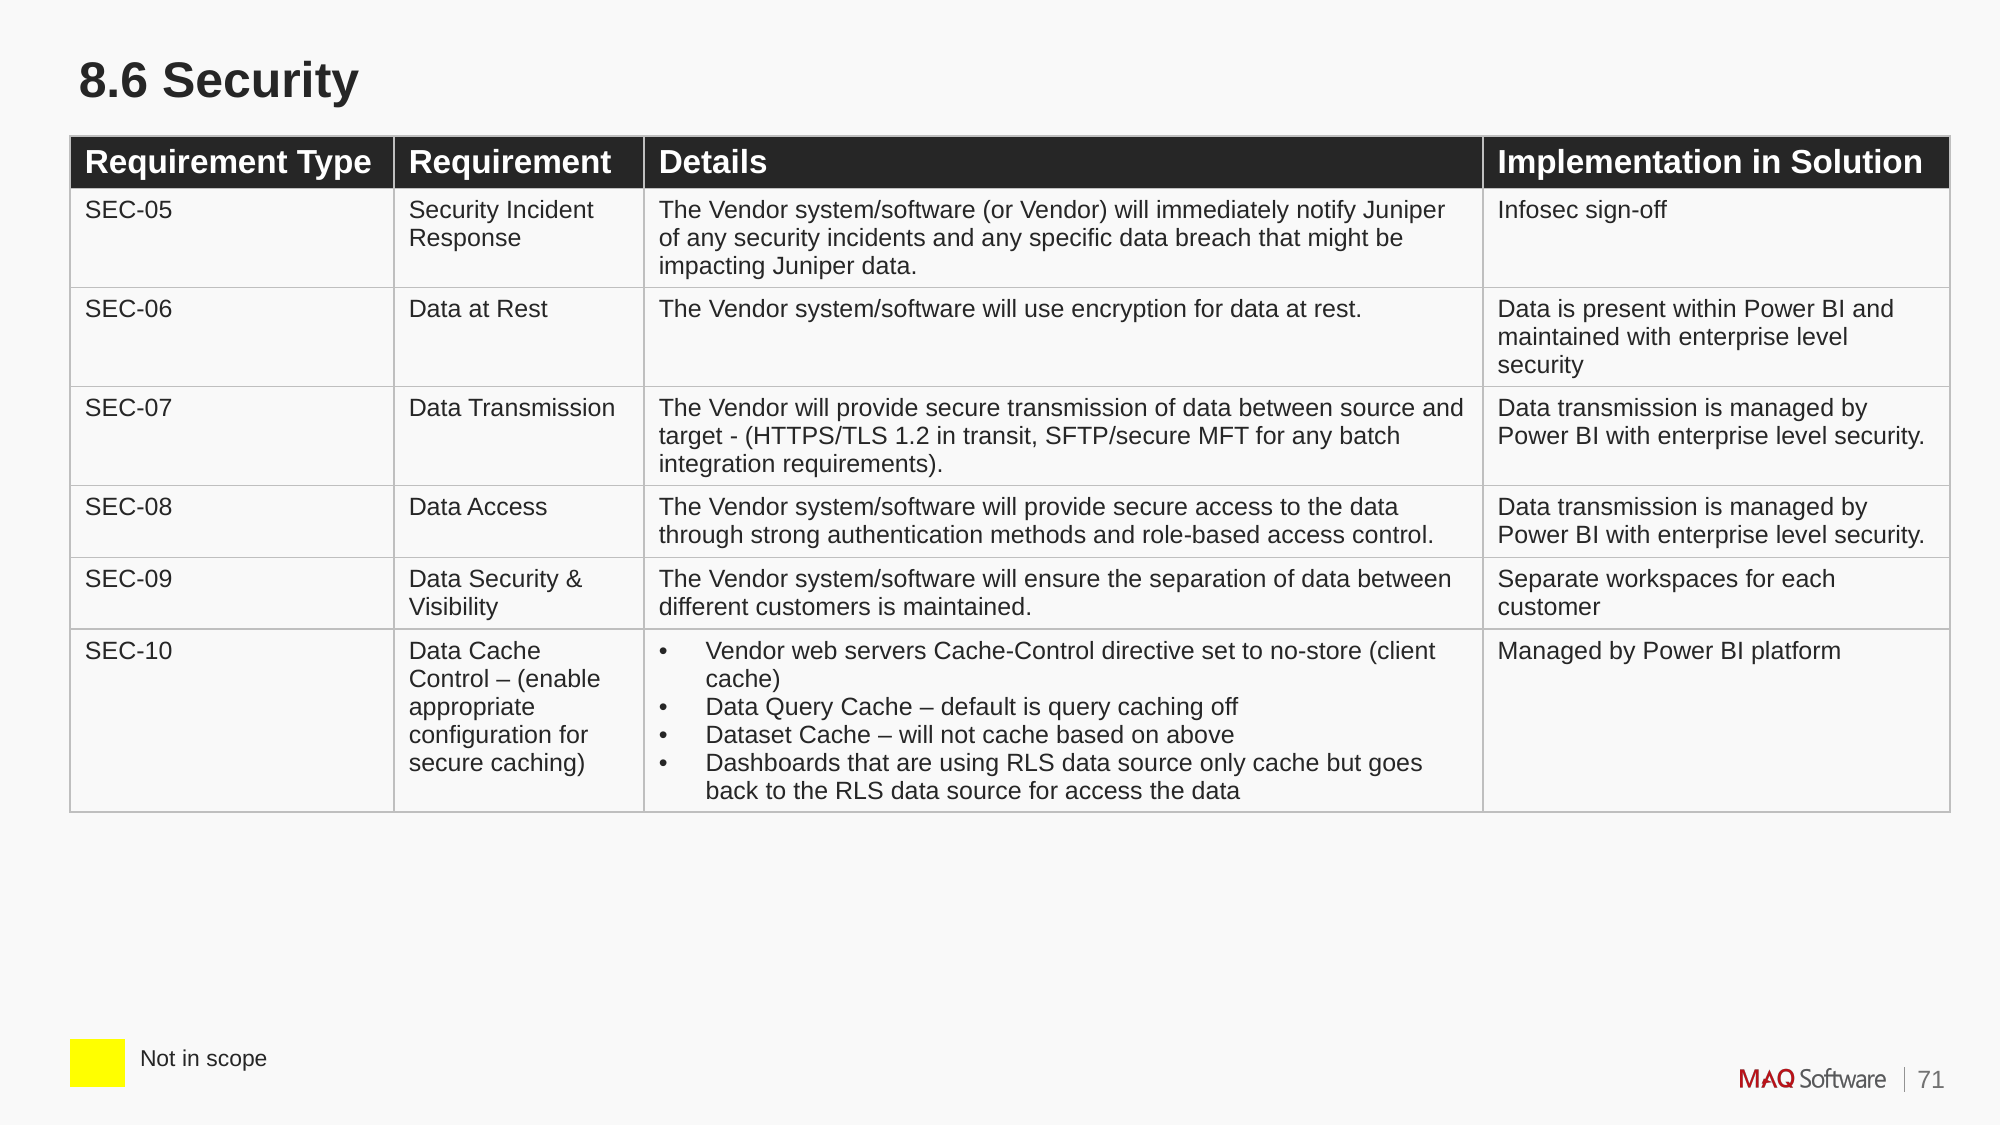

8.6 Security
| Requirement Type | Requirement | Details | Implementation in Solution |
| --- | --- | --- | --- |
| SEC-05 | Security Incident Response | The Vendor system/software (or Vendor) will immediately notify Juniper of any security incidents and any specific data breach that might be impacting Juniper data. | Infosec sign-off |
| SEC-06 | Data at Rest | The Vendor system/software will use encryption for data at rest. | Data is present within Power BI and maintained with enterprise level security |
| SEC-07 | Data Transmission | The Vendor will provide secure transmission of data between source and target - (HTTPS/TLS 1.2 in transit, SFTP/secure MFT for any batch integration requirements). | Data transmission is managed by Power BI with enterprise level security. |
| SEC-08 | Data Access | The Vendor system/software will provide secure access to the data through strong authentication methods and role-based access control. | Data transmission is managed by Power BI with enterprise level security. |
| SEC-09 | Data Security & Visibility | The Vendor system/software will ensure the separation of data between different customers is maintained. | Separate workspaces for each customer |
| SEC-10 | Data Cache Control – (enable appropriate configuration for secure caching) | Vendor web servers Cache-Control directive set to no-store (client cache) Data Query Cache – default is query caching off Dataset Cache – will not cache based on above Dashboards that are using RLS data source only cache but goes back to the RLS data source for access the data | Managed by Power BI platform |
|  | Not in scope |
| --- | --- |
71